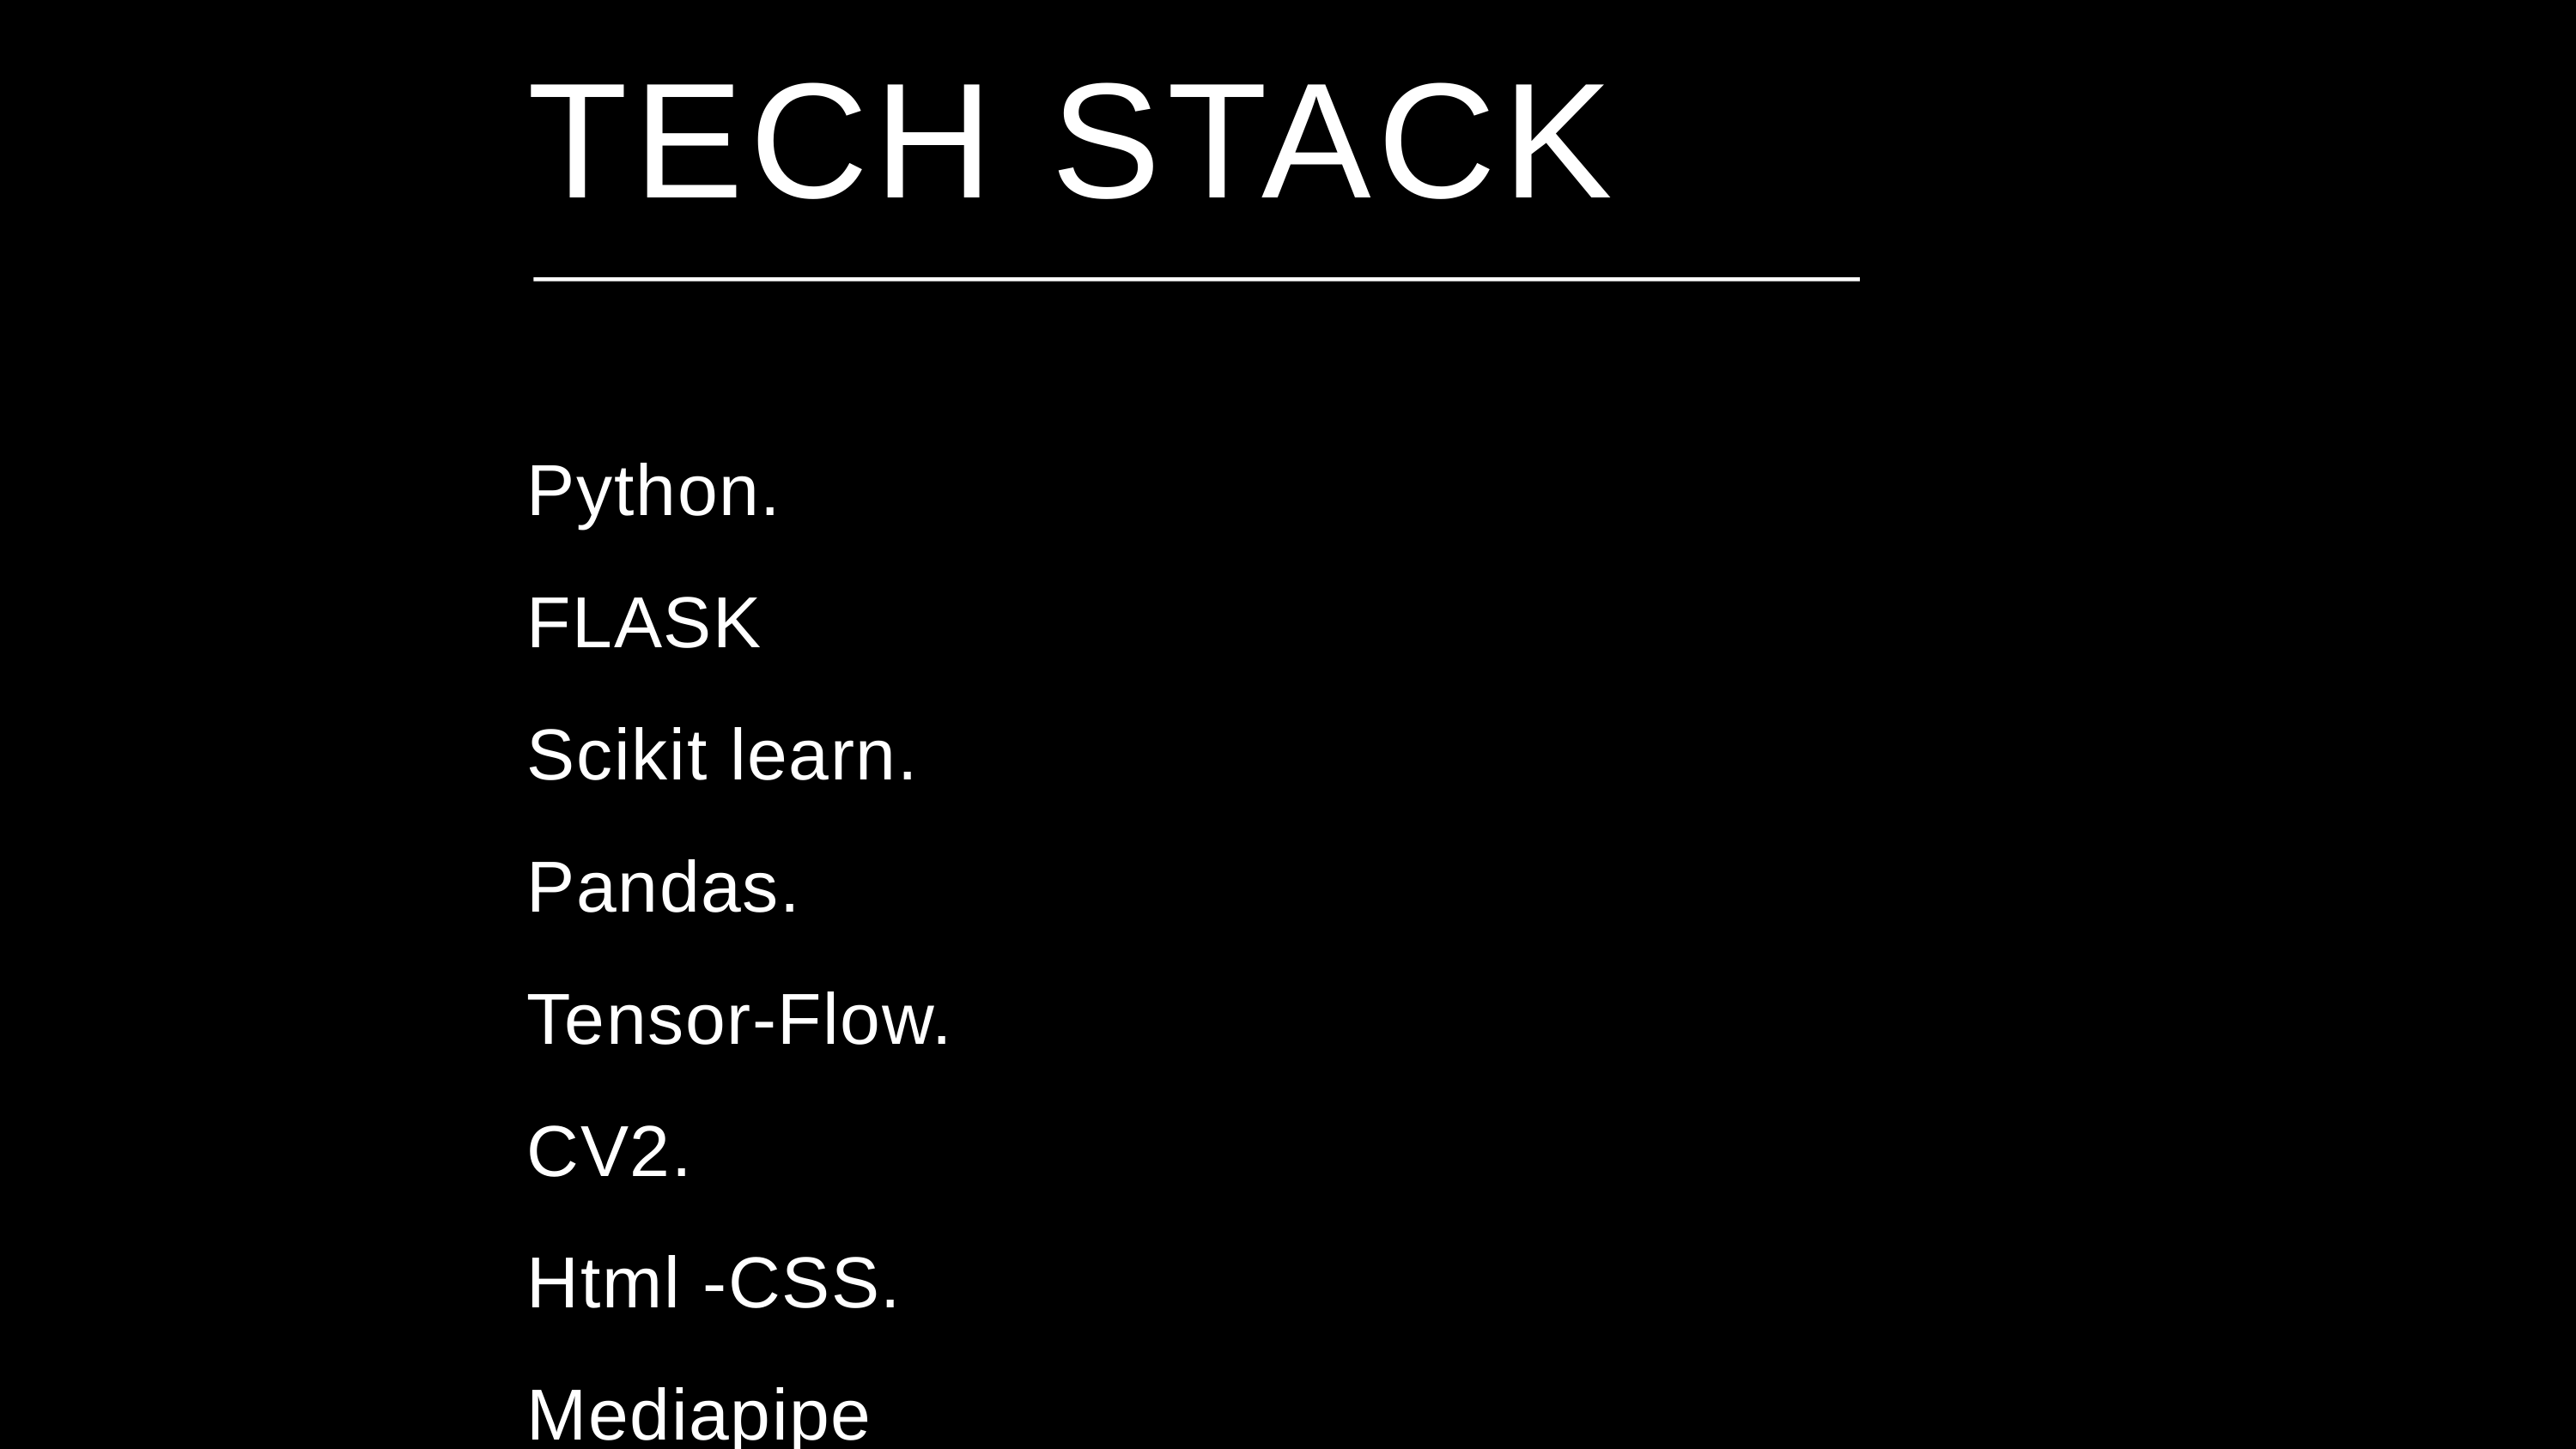

TECH STACK

Python.
FLASK
Scikit learn.
Pandas.
Tensor-Flow.
CV2.
Html -CSS.
Mediapipe